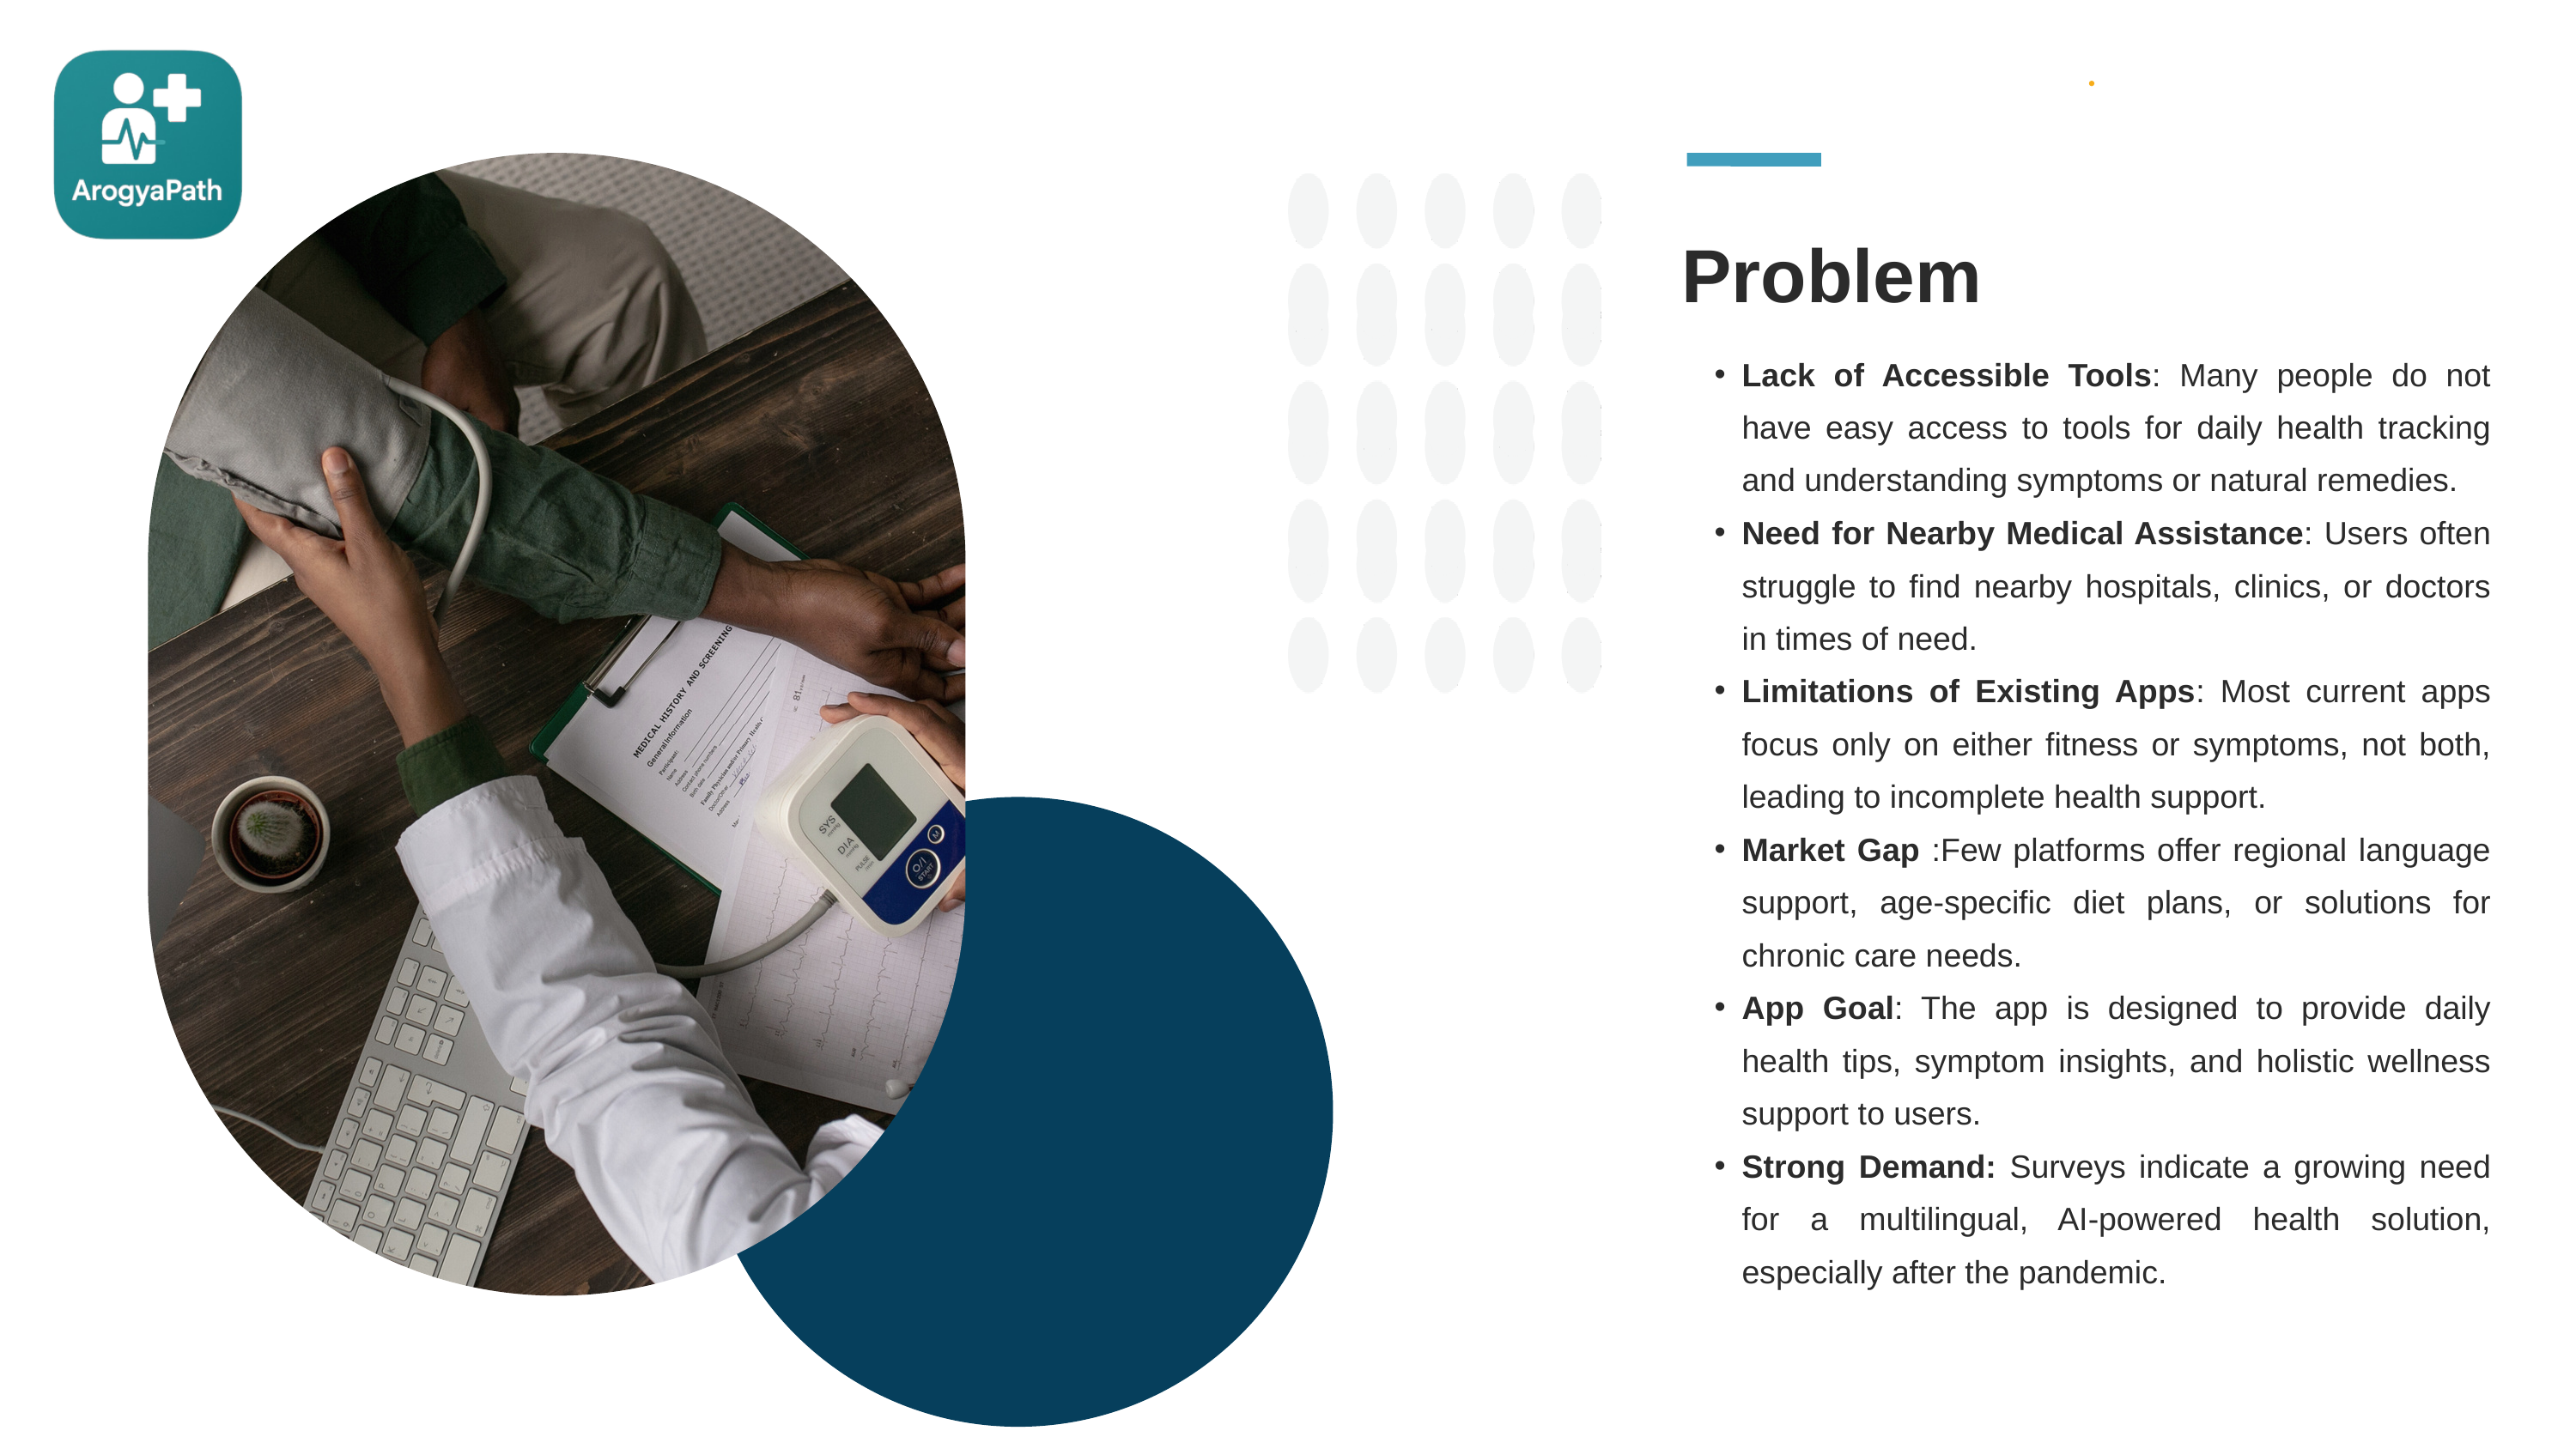

Problem

Lack of Accessible Tools: Many people do not have easy access to tools for daily health tracking and understanding symptoms or natural remedies.
Need for Nearby Medical Assistance: Users often struggle to find nearby hospitals, clinics, or doctors in times of need.
Limitations of Existing Apps: Most current apps focus only on either fitness or symptoms, not both, leading to incomplete health support.
Market Gap :Few platforms offer regional language support, age-specific diet plans, or solutions for chronic care needs.
App Goal: The app is designed to provide daily health tips, symptom insights, and holistic wellness support to users.
Strong Demand: Surveys indicate a growing need for a multilingual, AI-powered health solution, especially after the pandemic.